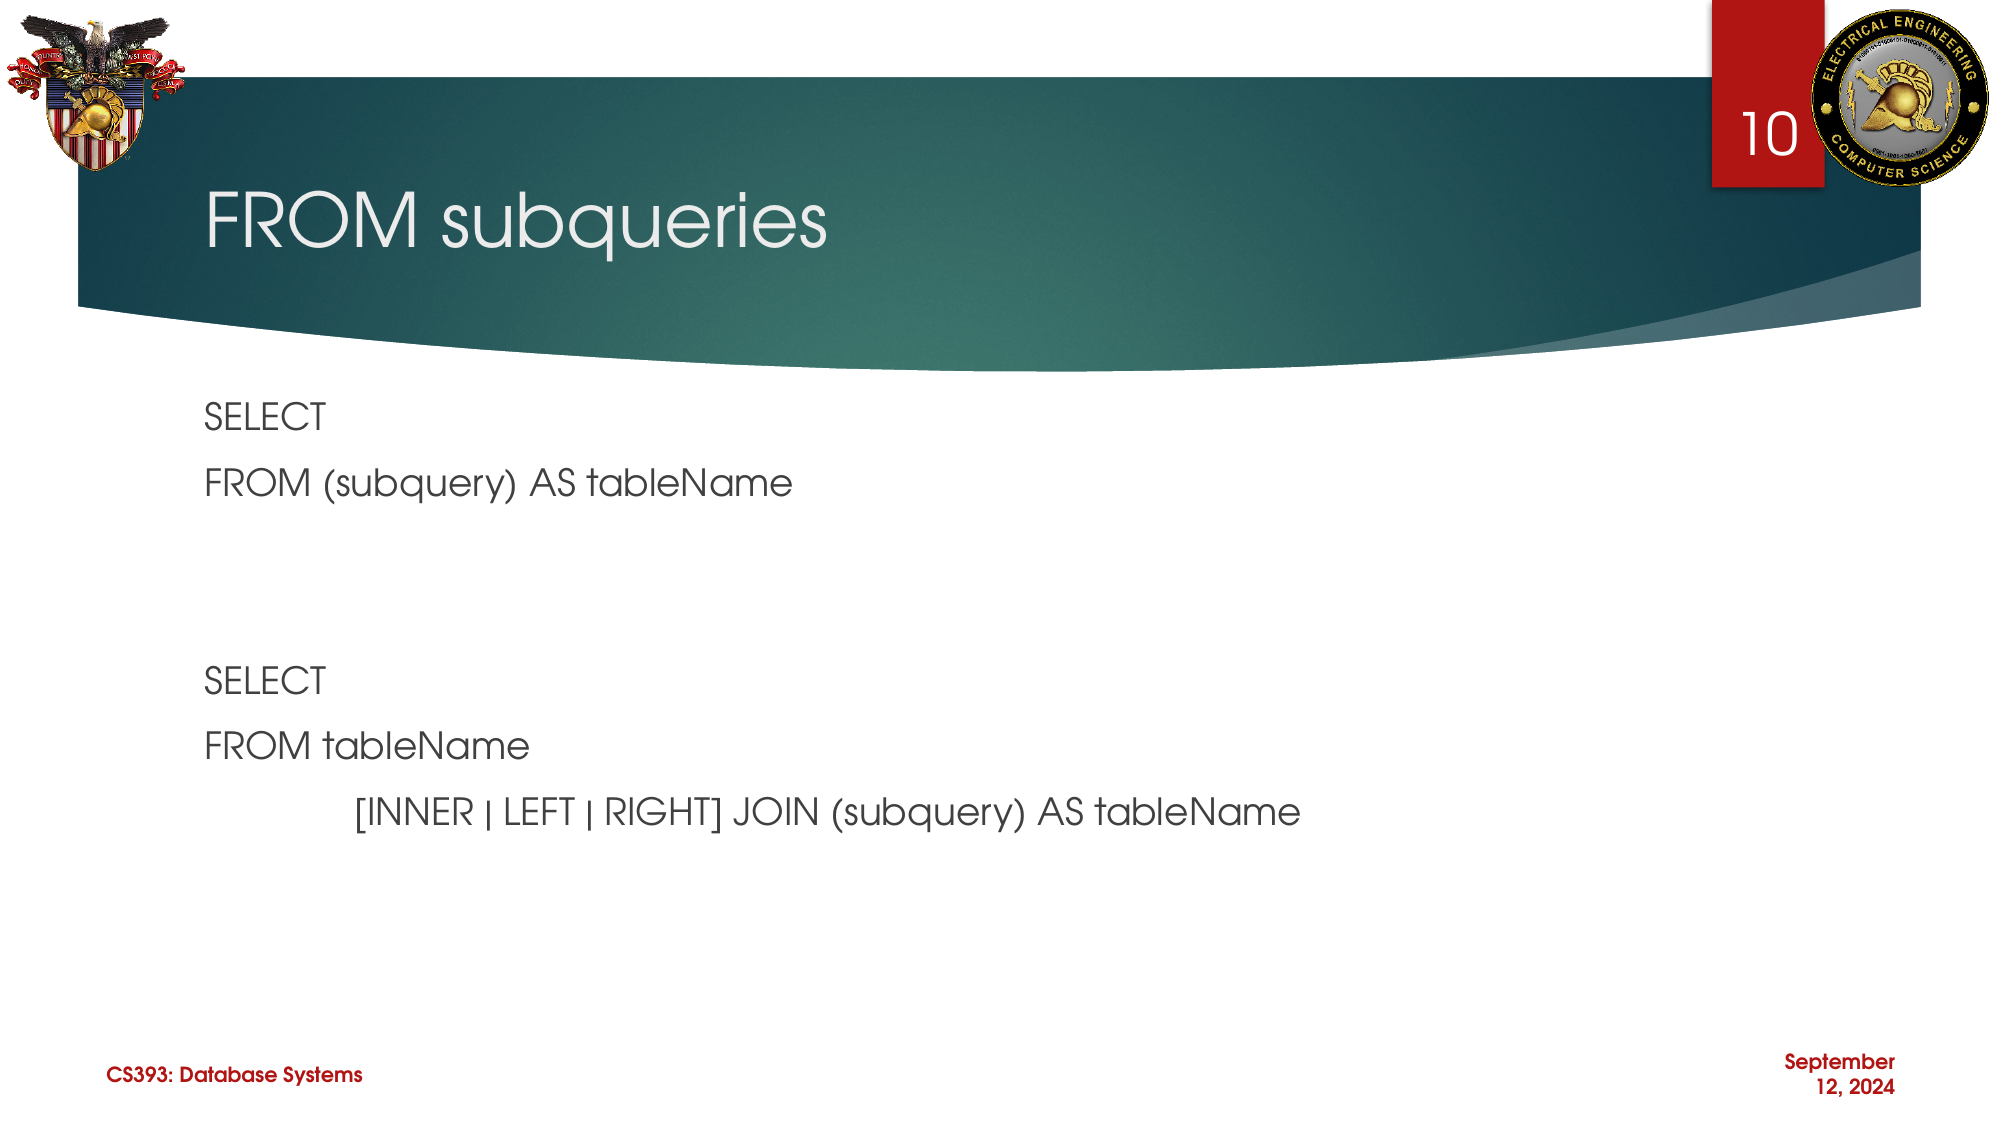

10
# FROM subqueries
SELECT
FROM (subquery) AS tableName

SELECT
FROM tableName
	[INNER | LEFT | RIGHT] JOIN (subquery) AS tableName
CS393: Database Systems
September 12, 2024